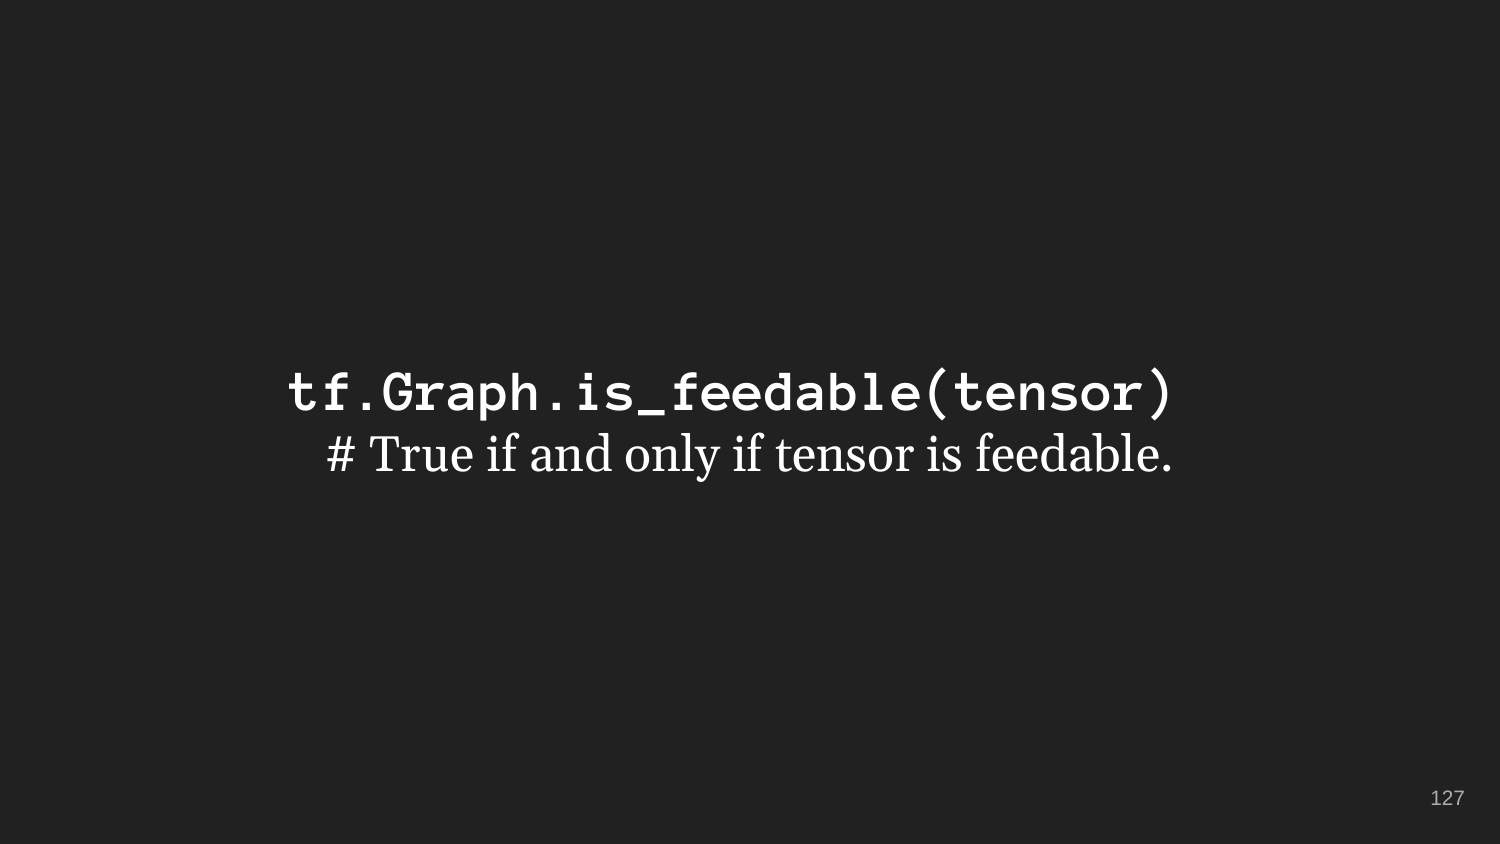

# tf.Graph.is_feedable(tensor)
# True if and only if tensor is feedable.
127